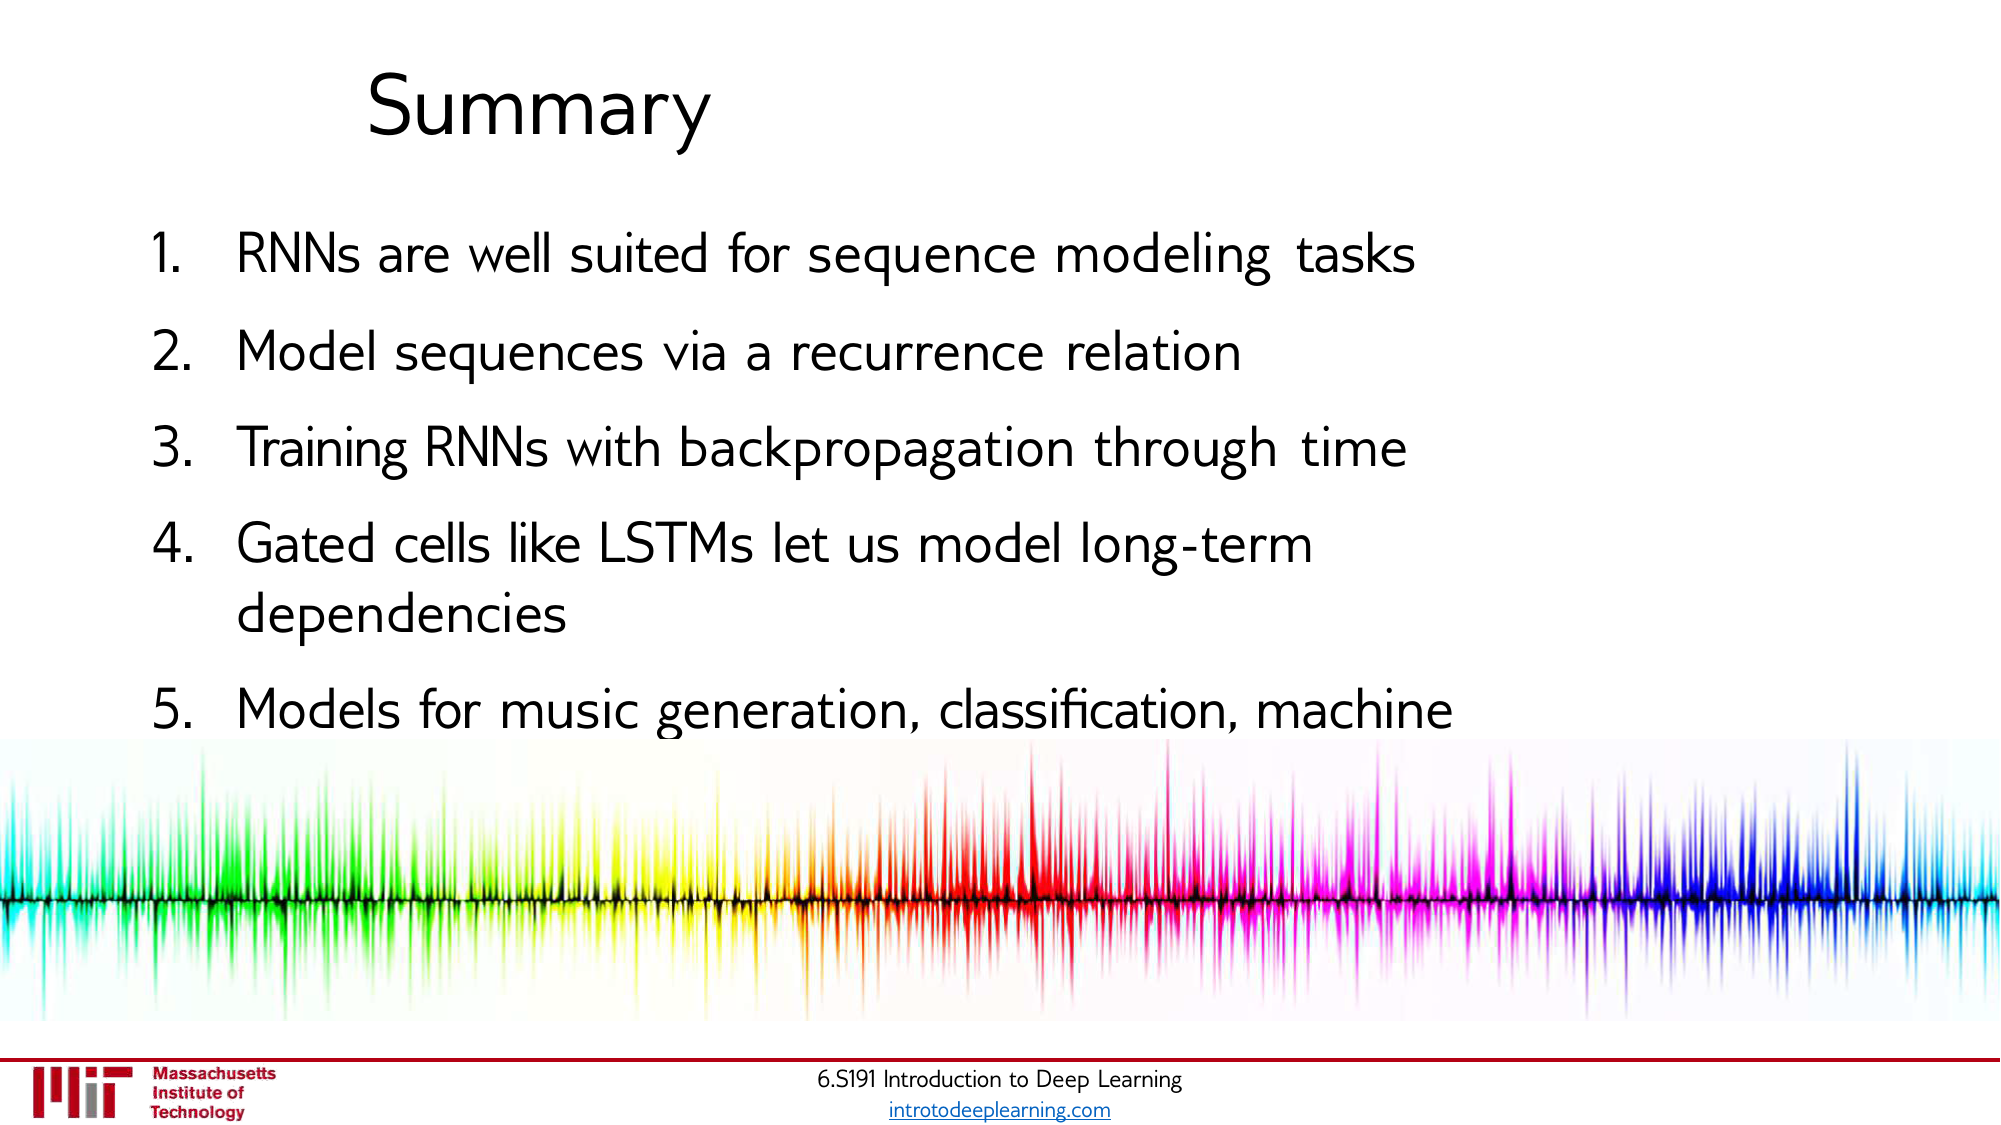

# Summary
RNNs are well suited for sequence modeling tasks
Model sequences via a recurrence relation
Training RNNs with backpropagation through time
Gated cells like LSTMs let us model long-term dependencies
Models for music generation, classification, machine translation

6.S191 Introduction to Deep Learning
introtodeeplearning.com